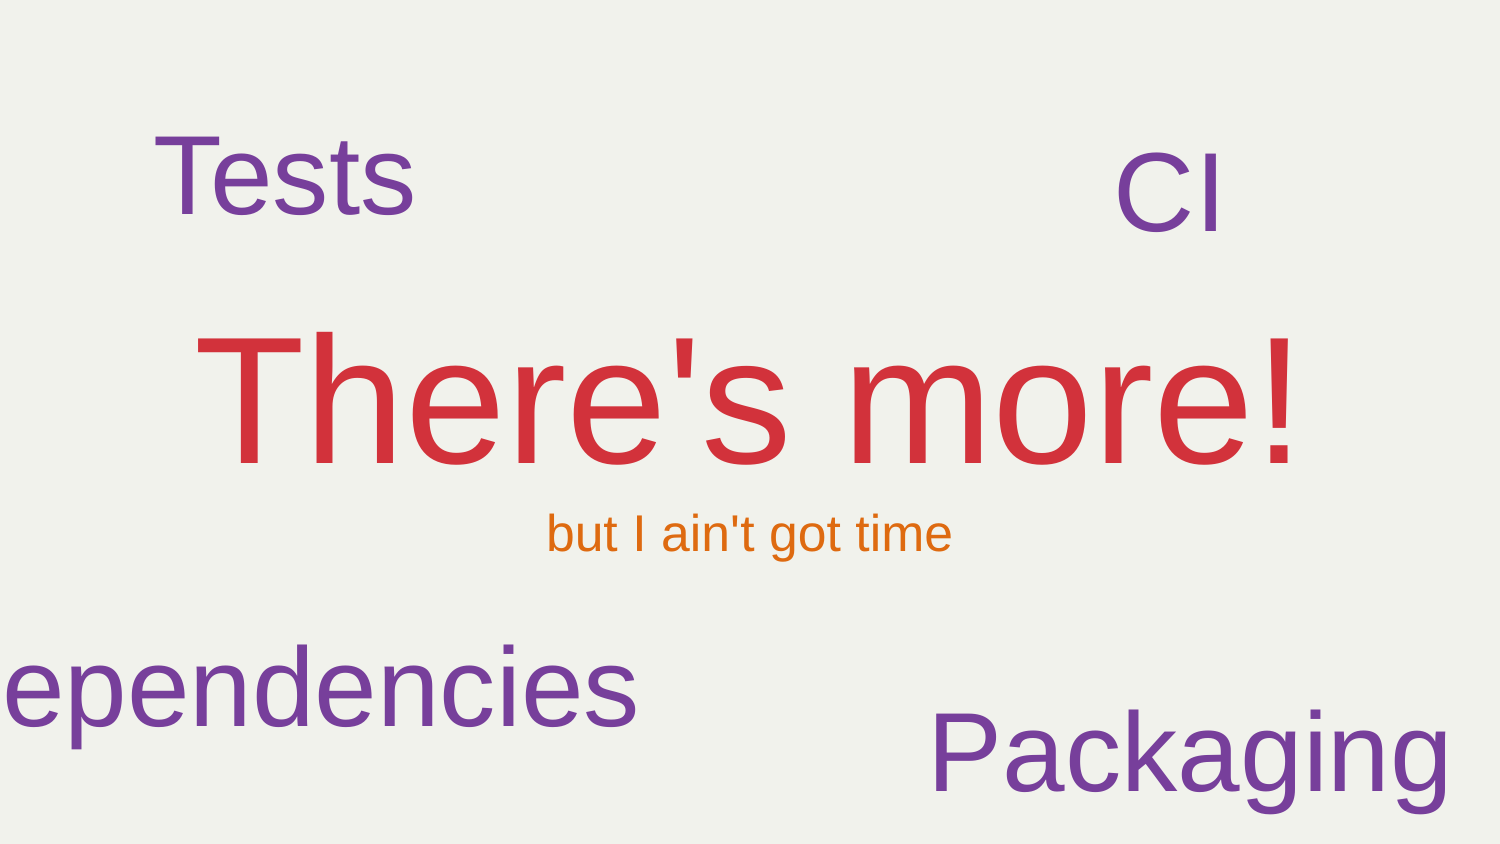

Tests
CI
# There's more! but I ain't got time
Dependencies
Packaging